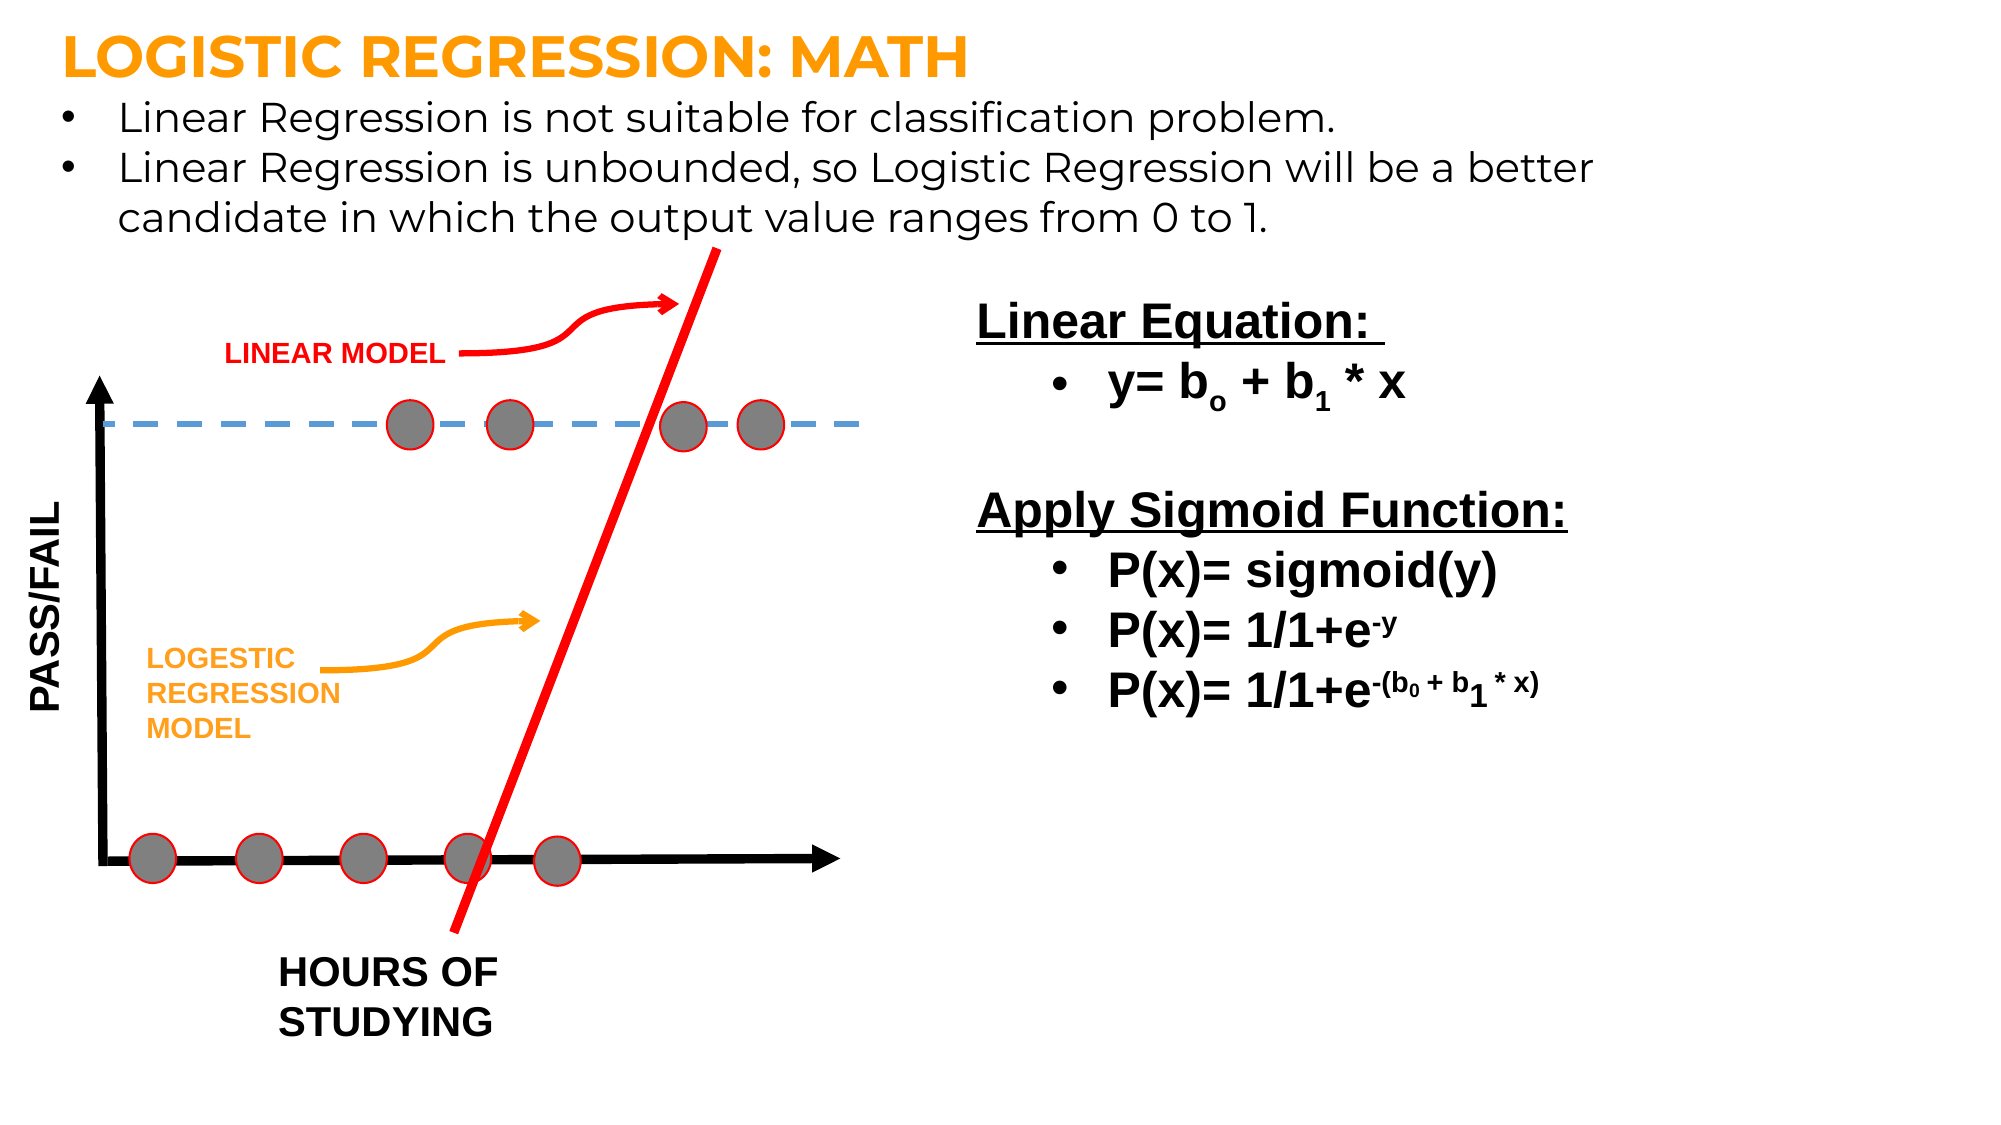

LOGISTIC REGRESSION: MATH
Linear Regression is not suitable for classification problem.
Linear Regression is unbounded, so Logistic Regression will be a better candidate in which the output value ranges from 0 to 1.
Linear Equation:
y= bo + b1 * x

Apply Sigmoid Function:
P(x)= sigmoid(y)
P(x)= 1/1+e-y
P(x)= 1/1+e-(b0 + b1 * x)
LINEAR MODEL

PASS/FAIL
LOGESTIC REGRESSION MODEL

HOURS OF STUDYING